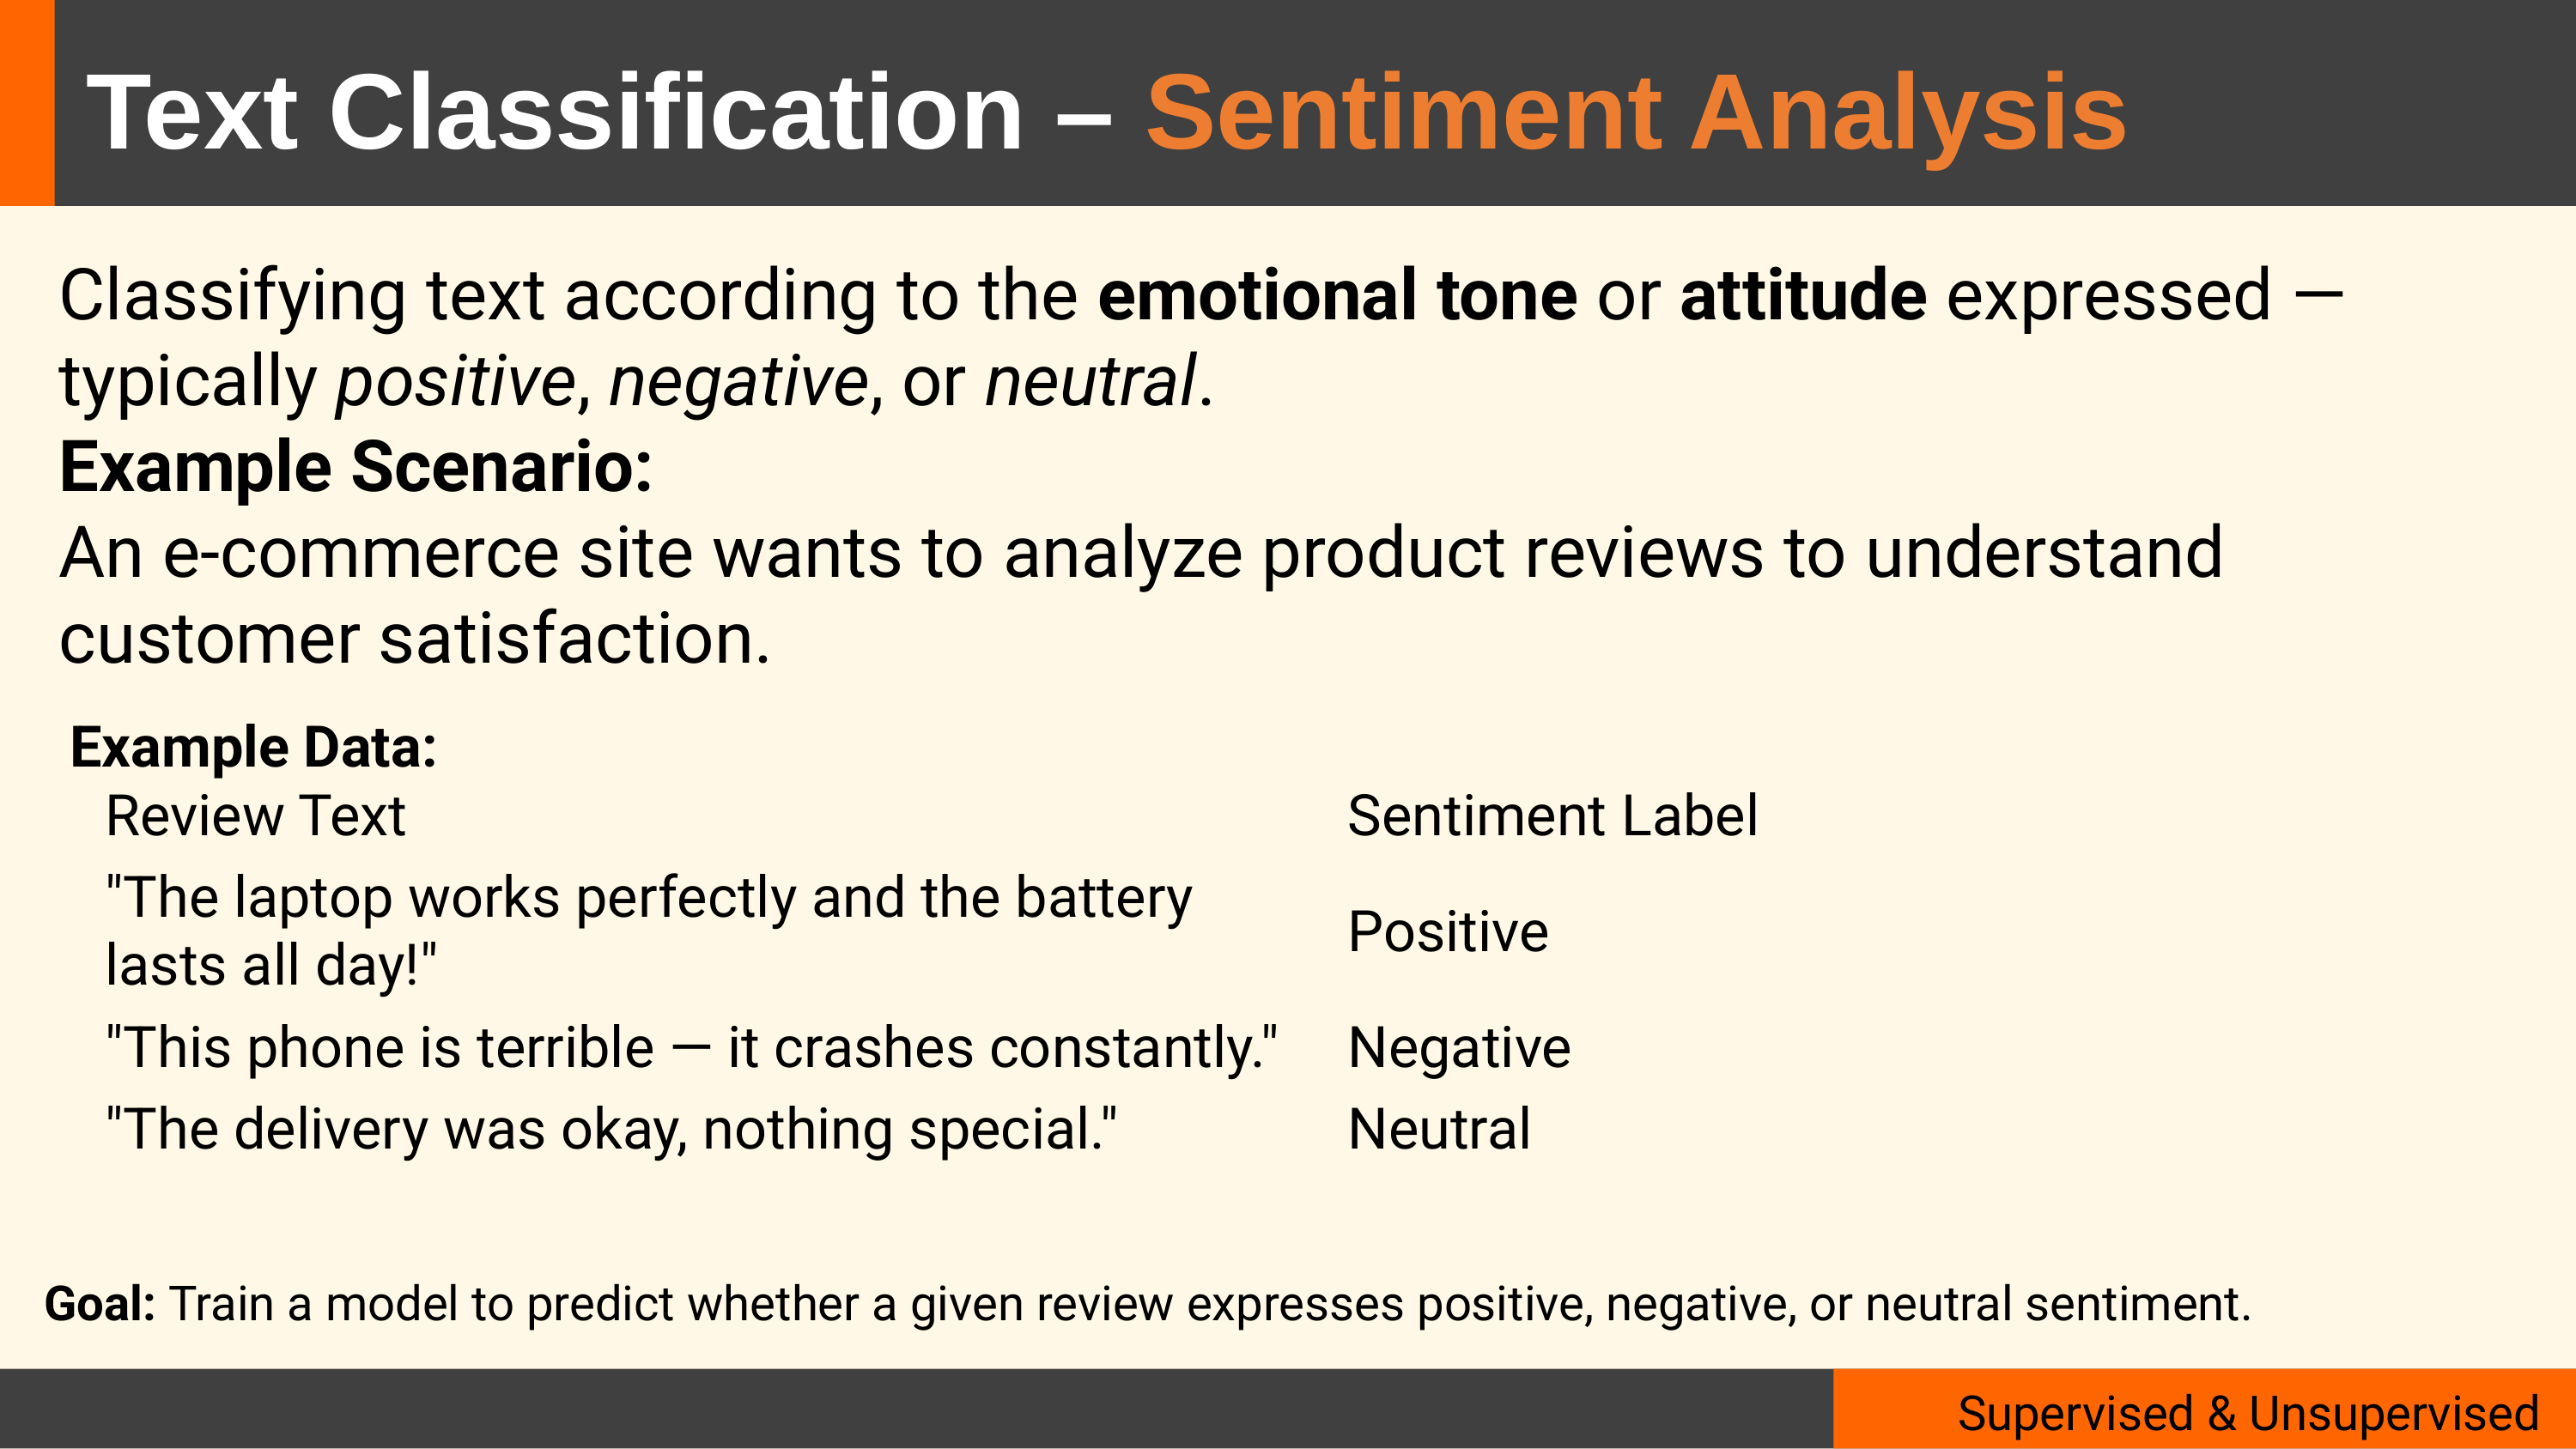

# Text Classification – Sentiment Analysis
Classifying text according to the emotional tone or attitude expressed — typically positive, negative, or neutral.
Example Scenario:
An e-commerce site wants to analyze product reviews to understand customer satisfaction.
Example Data:
| Review Text | Sentiment Label |
| --- | --- |
| "The laptop works perfectly and the battery lasts all day!" | Positive |
| "This phone is terrible — it crashes constantly." | Negative |
| "The delivery was okay, nothing special." | Neutral |
|  |  |
Goal: Train a model to predict whether a given review expresses positive, negative, or neutral sentiment.
Supervised & Unsupervised